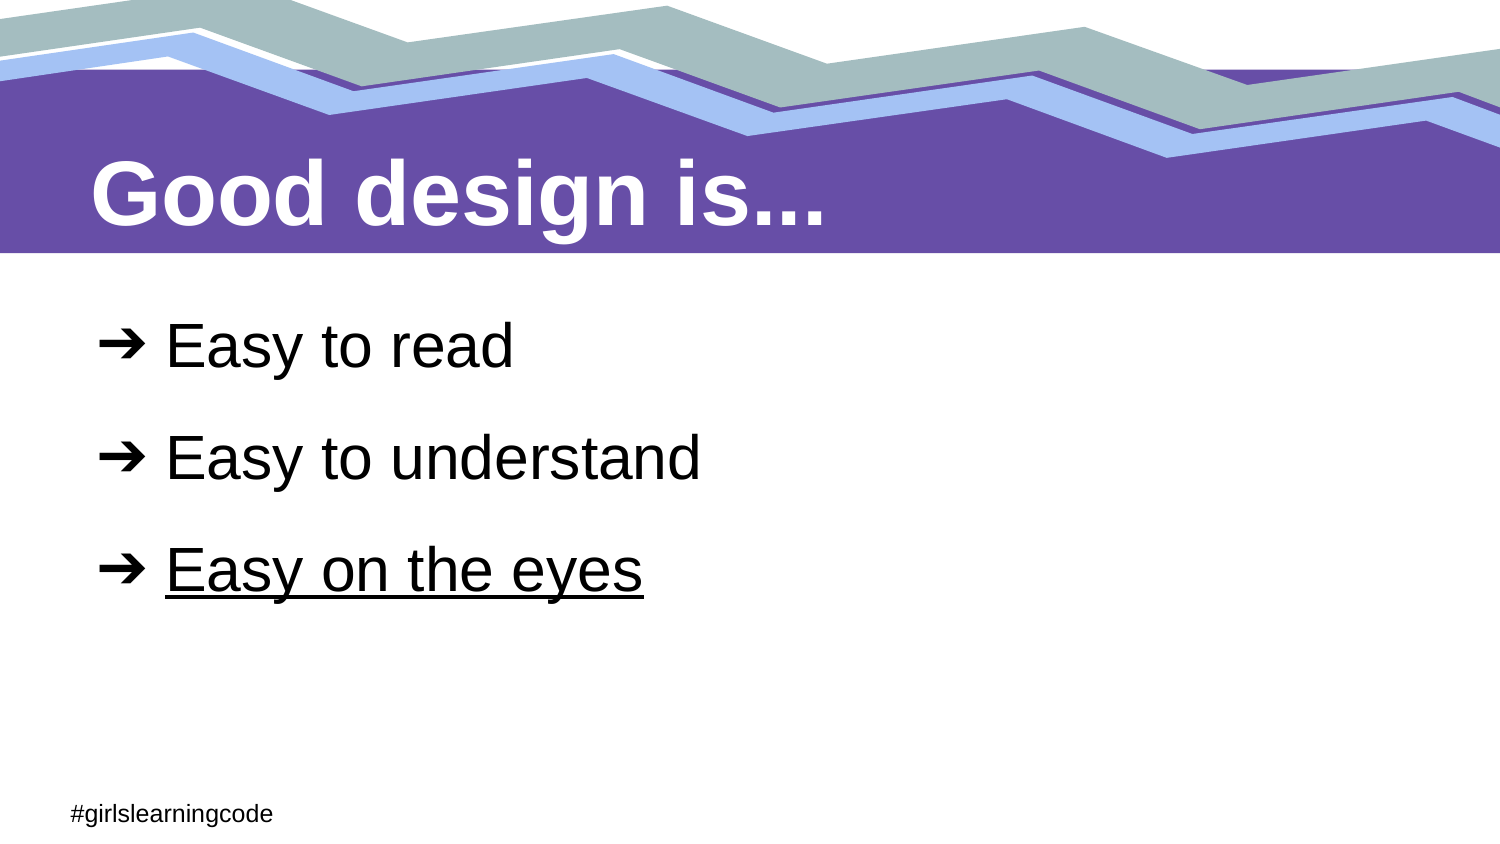

# Good design is...
Easy to read
Easy to understand
Easy on the eyes